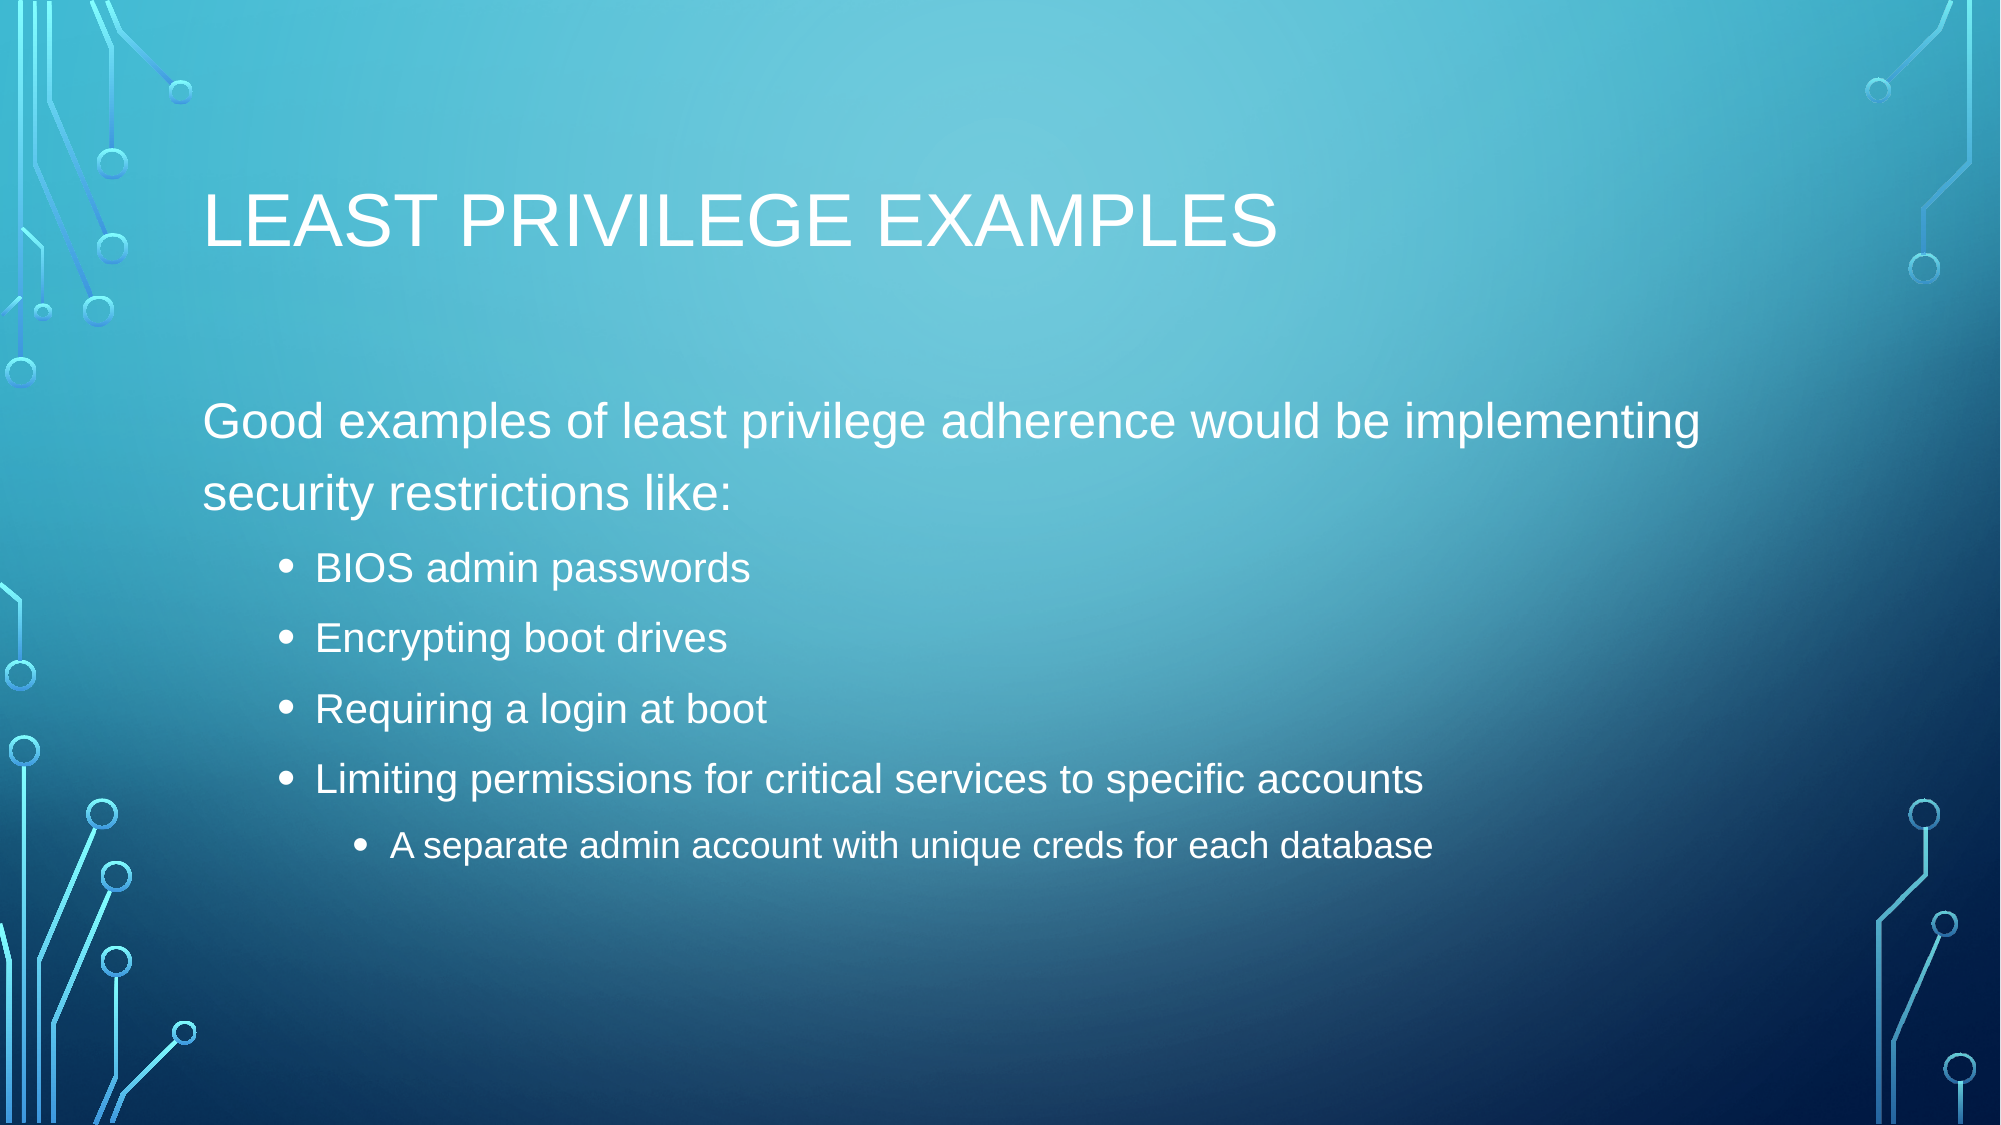

# Least Privilege Examples
Good examples of least privilege adherence would be implementing security restrictions like:
BIOS admin passwords
Encrypting boot drives
Requiring a login at boot
Limiting permissions for critical services to specific accounts
A separate admin account with unique creds for each database